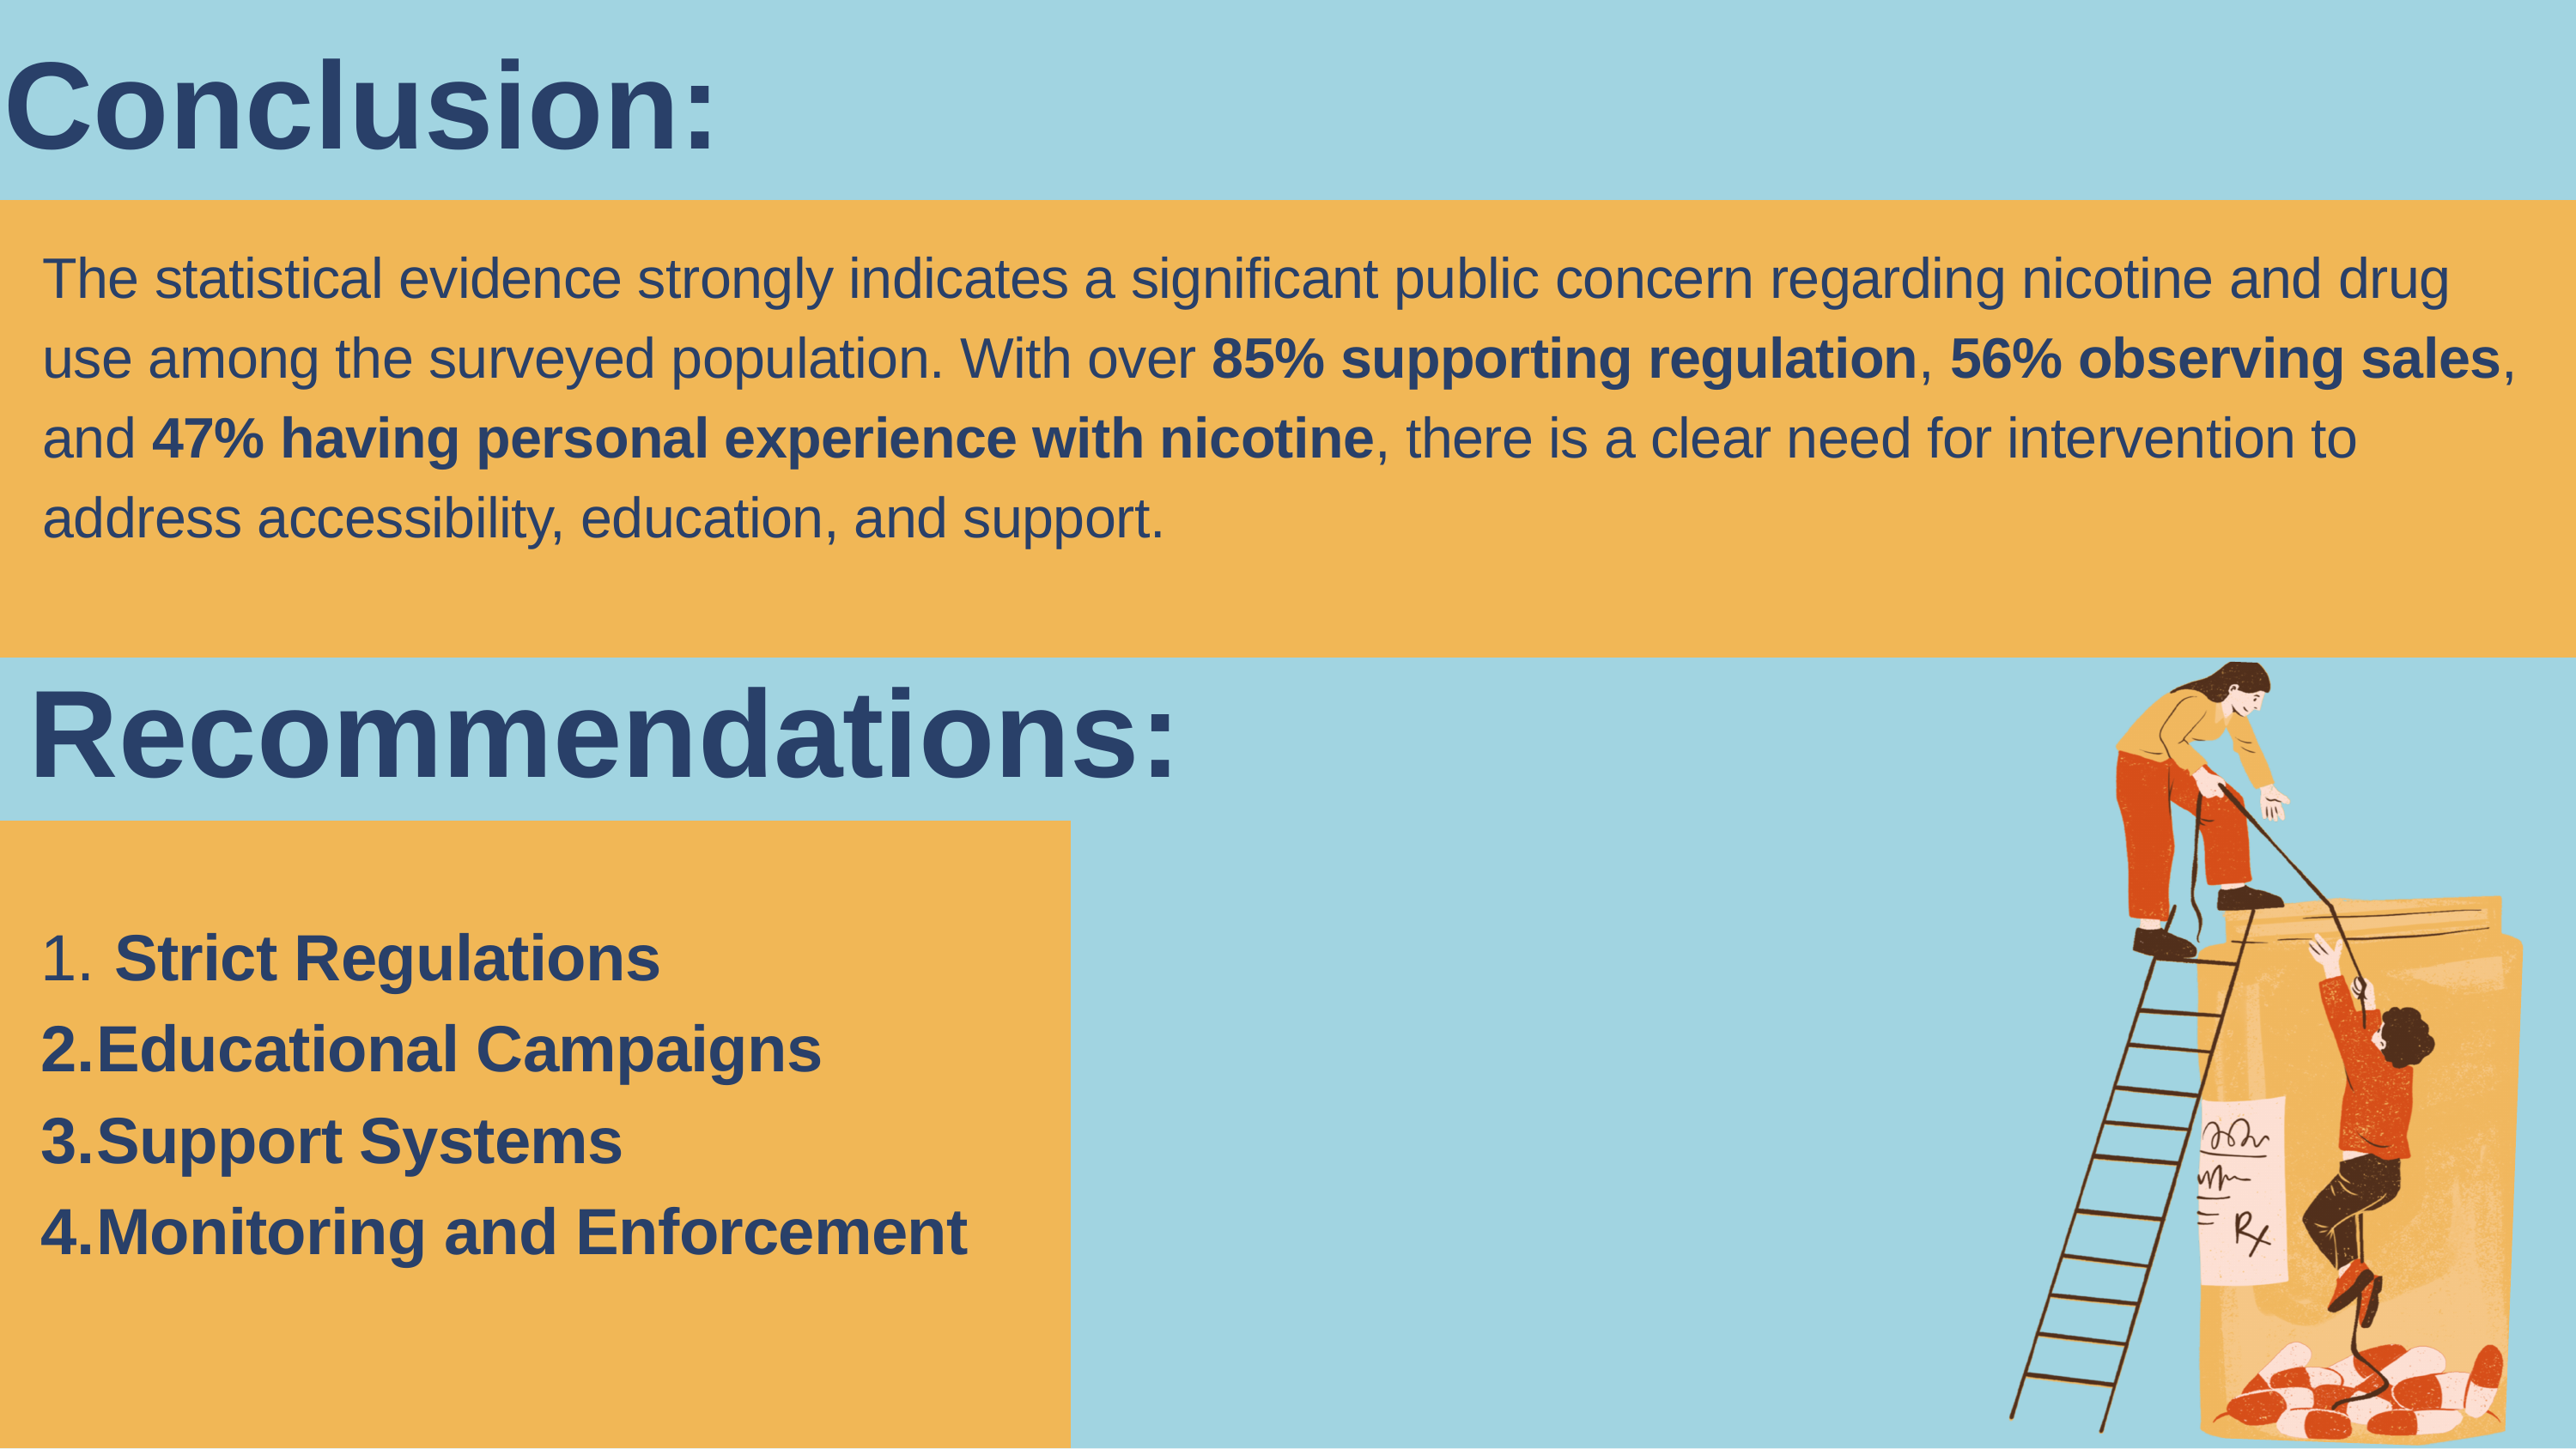

Conclusion:

The statistical evidence strongly indicates a significant public concern regarding nicotine and drug use among the surveyed population. With over 85% supporting regulation, 56% observing sales, and 47% having personal experience with nicotine, there is a clear need for intervention to address accessibility, education, and support.

Recommendations:

 Strict Regulations
Educational Campaigns
Support Systems
Monitoring and Enforcement